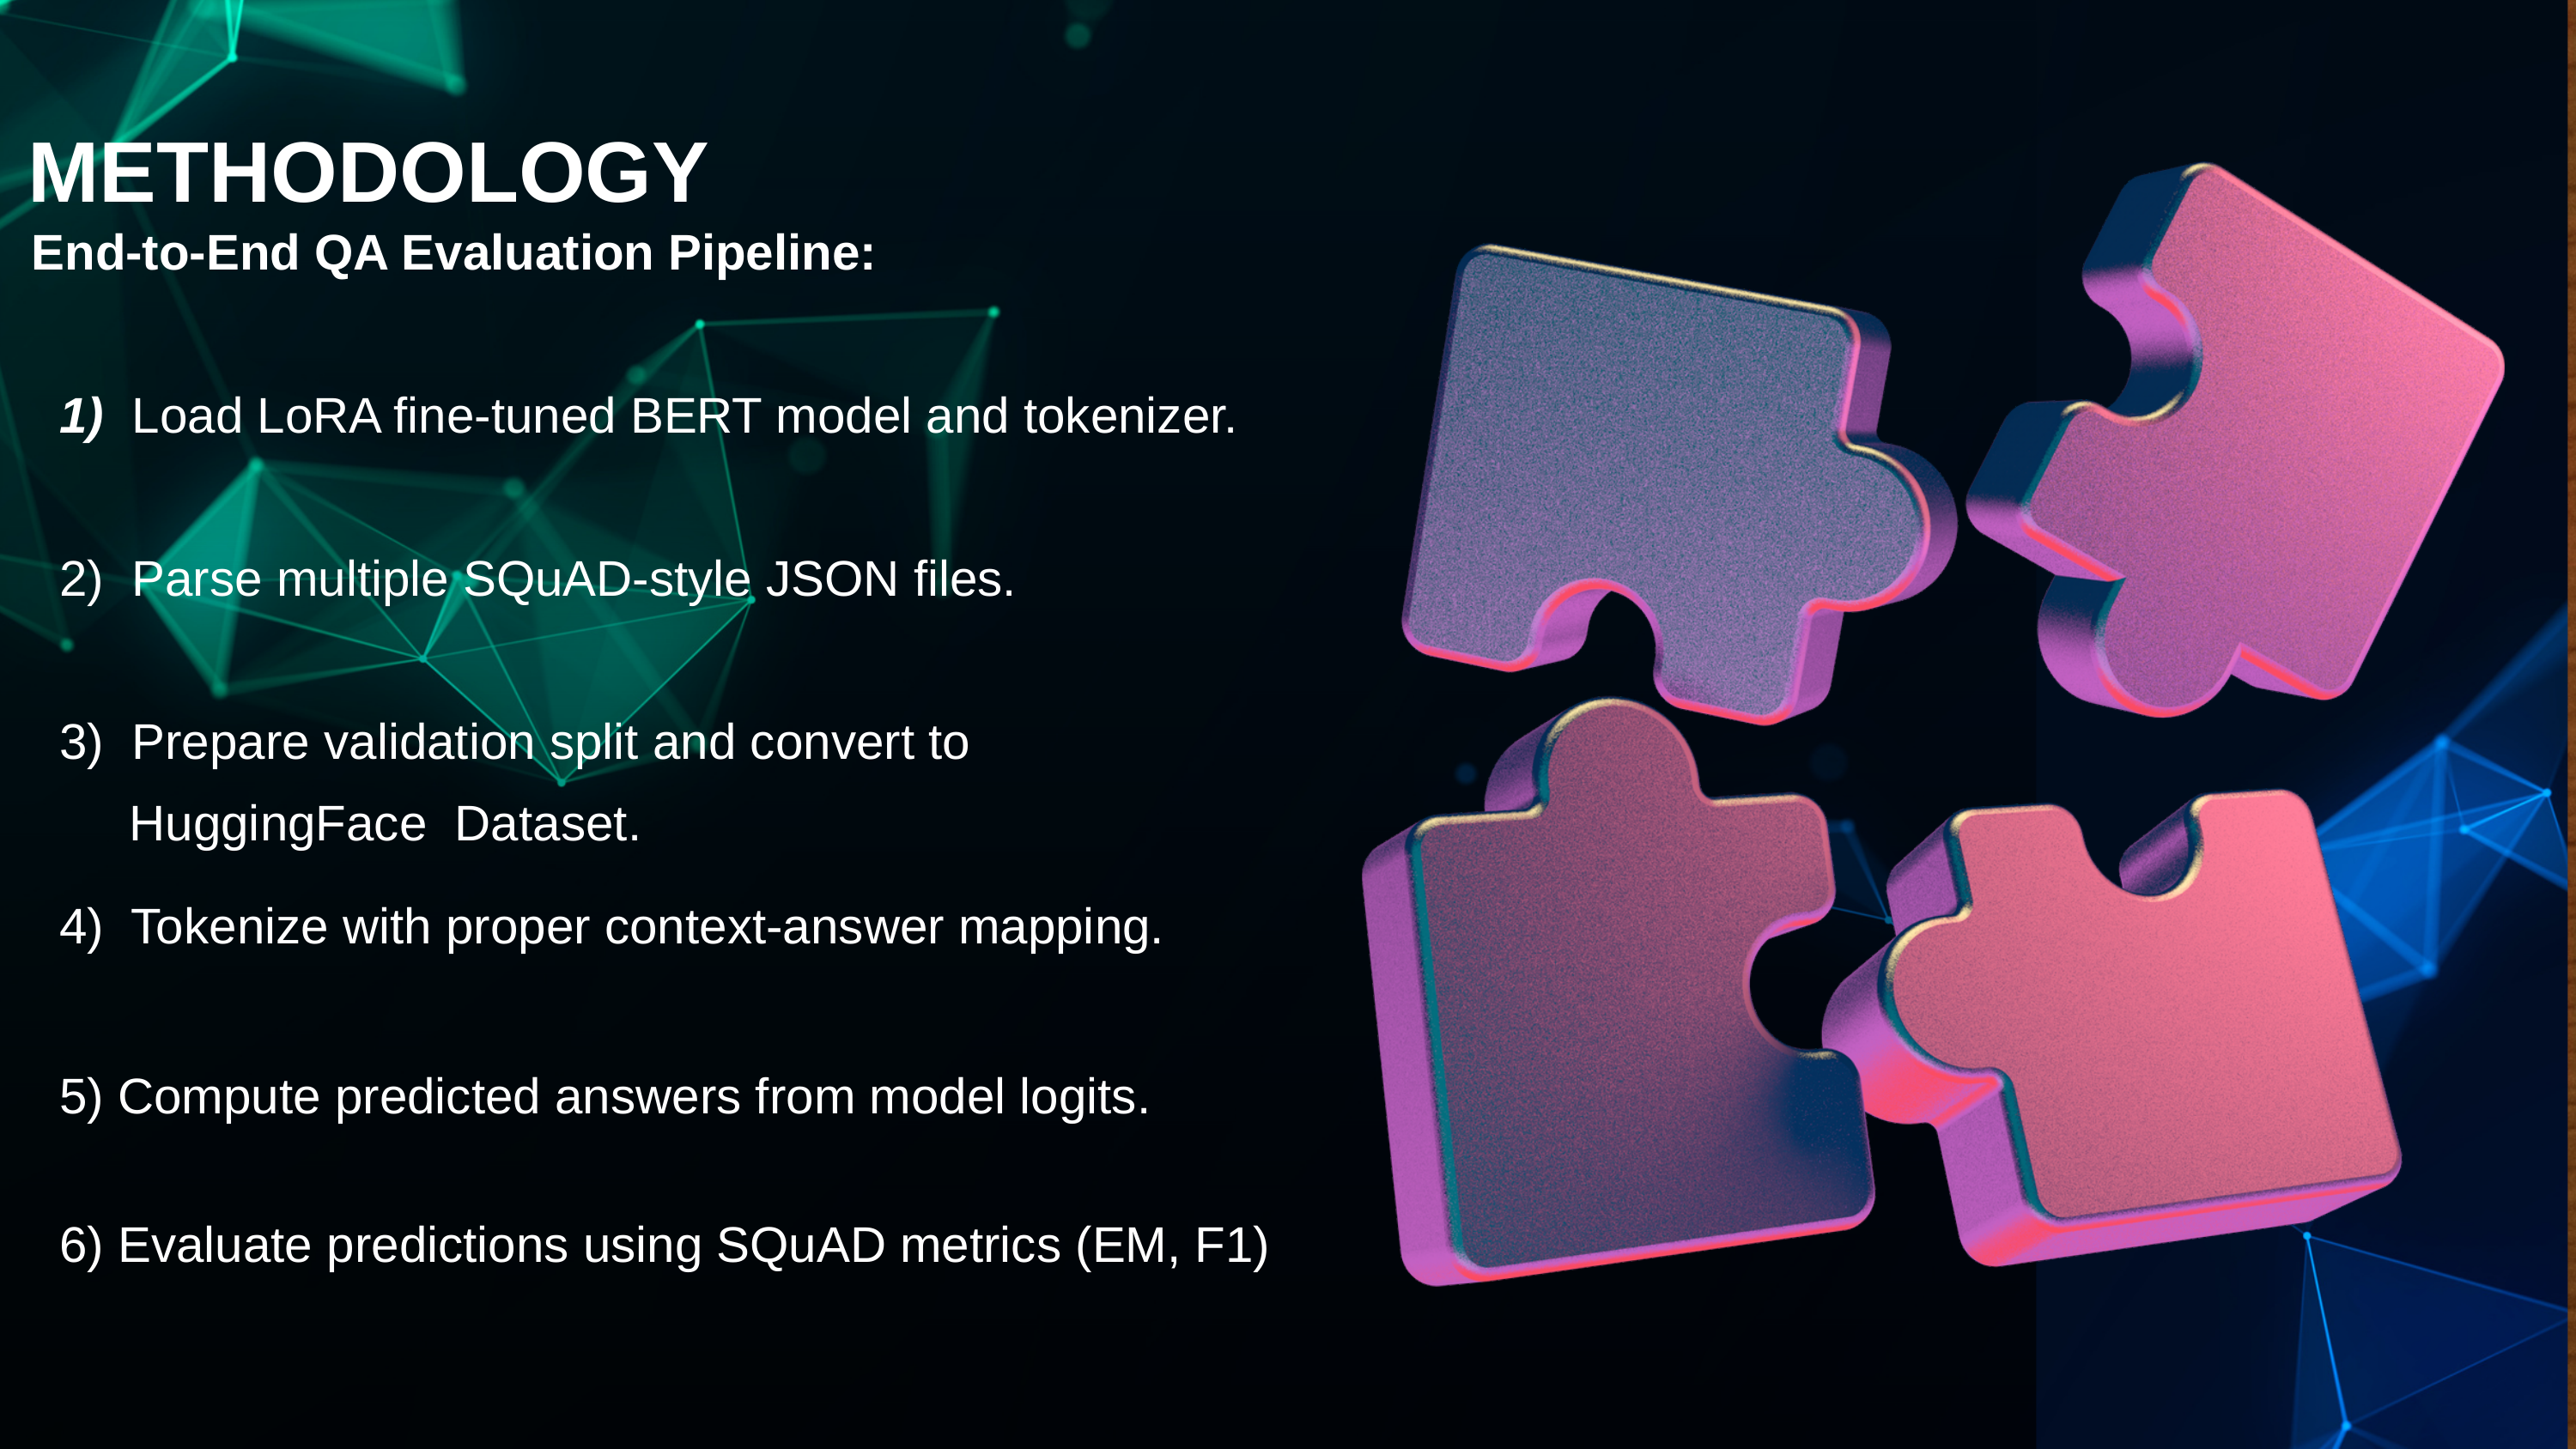

METHODOLOGY

End-to-End QA Evaluation Pipeline:

  1)  Load LoRA fine-tuned BERT model and tokenizer.

  2)  Parse multiple SQuAD-style JSON files.

  3)  Prepare validation split and convert to
       HuggingFace  Dataset.
  4)  Tokenize with proper context-answer mapping.

  5) Compute predicted answers from model logits.

  6) Evaluate predictions using SQuAD metrics (EM, F1)